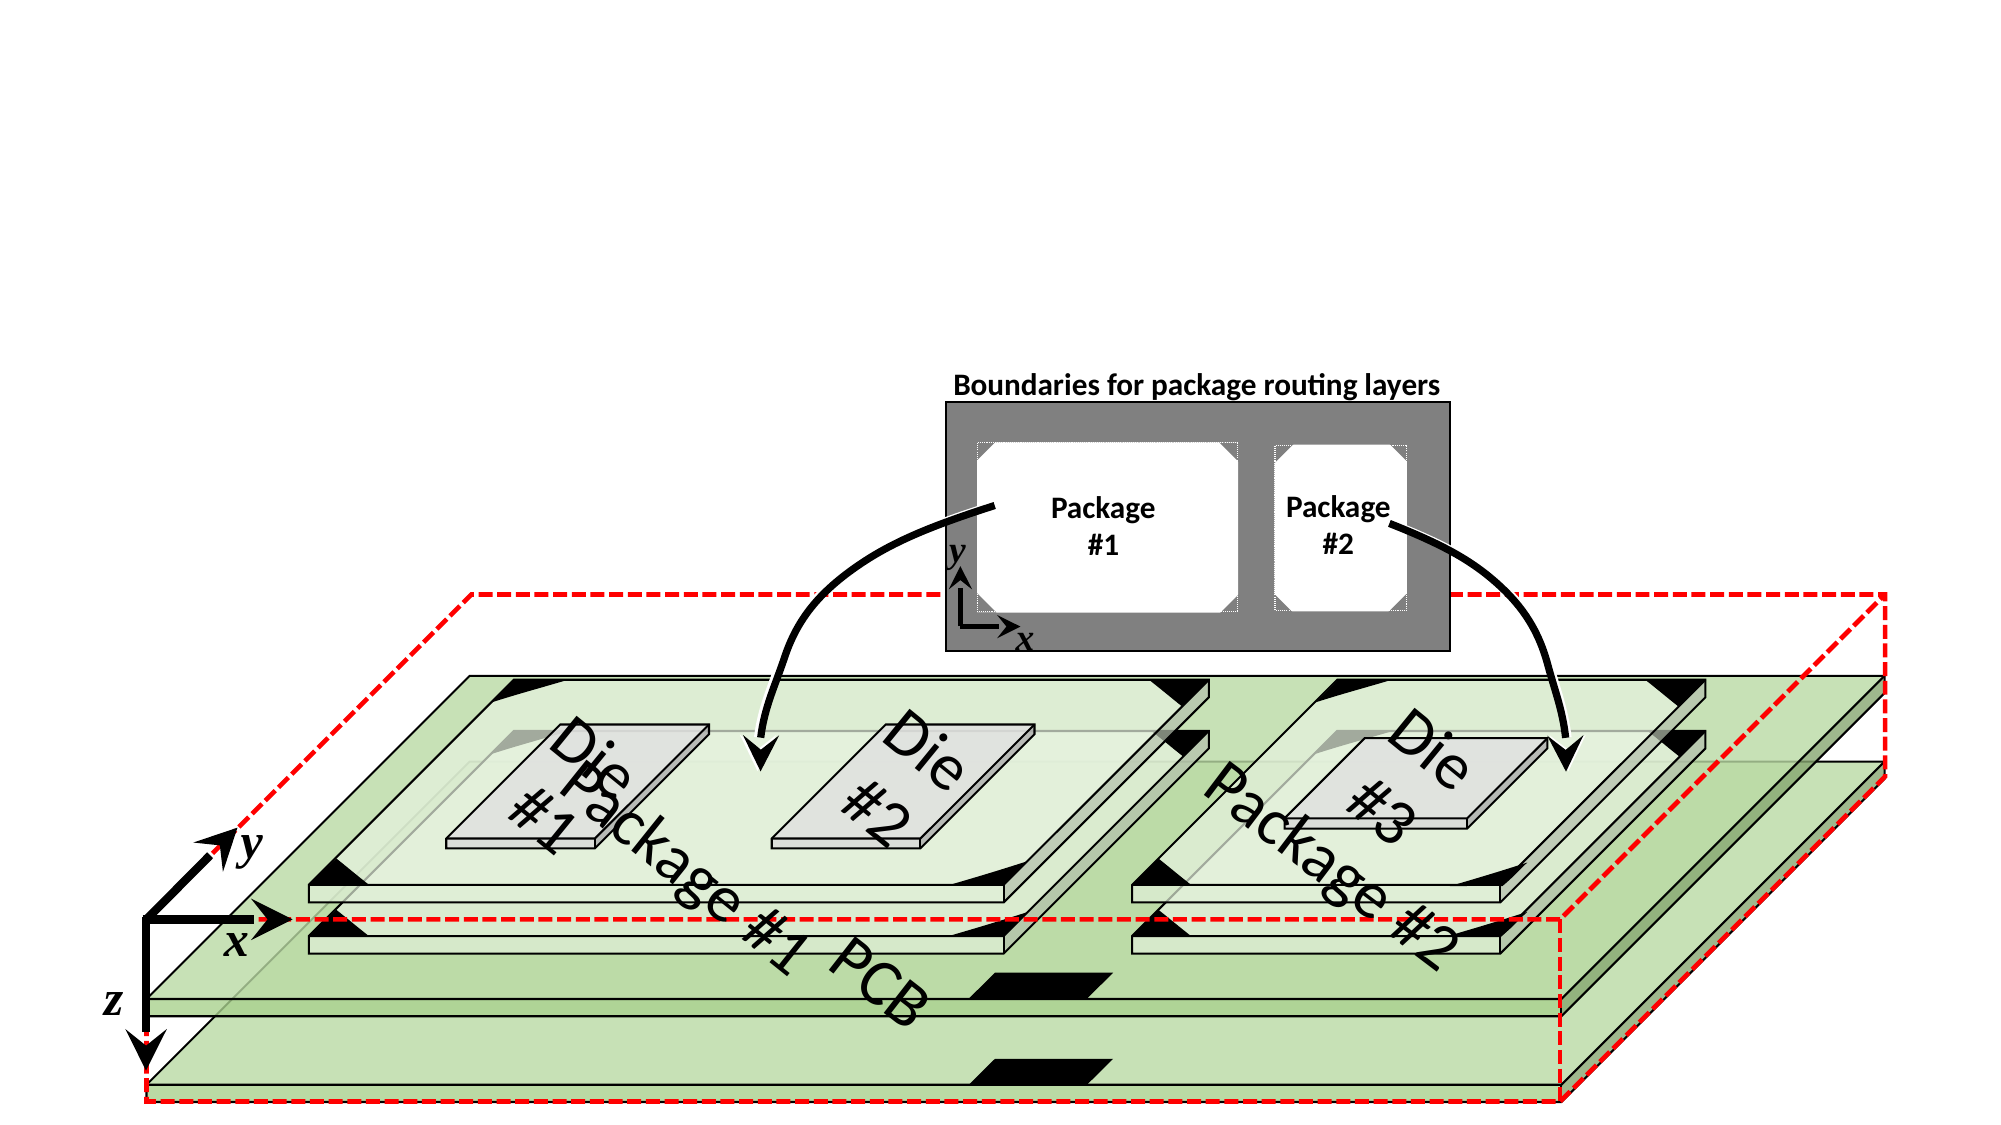

Boundaries for package routing layers

Package
#2
Package
#1

y
x

Die
#3
Die
#2
Die
#1

y
Package #2
Package #1

x

PCB
z